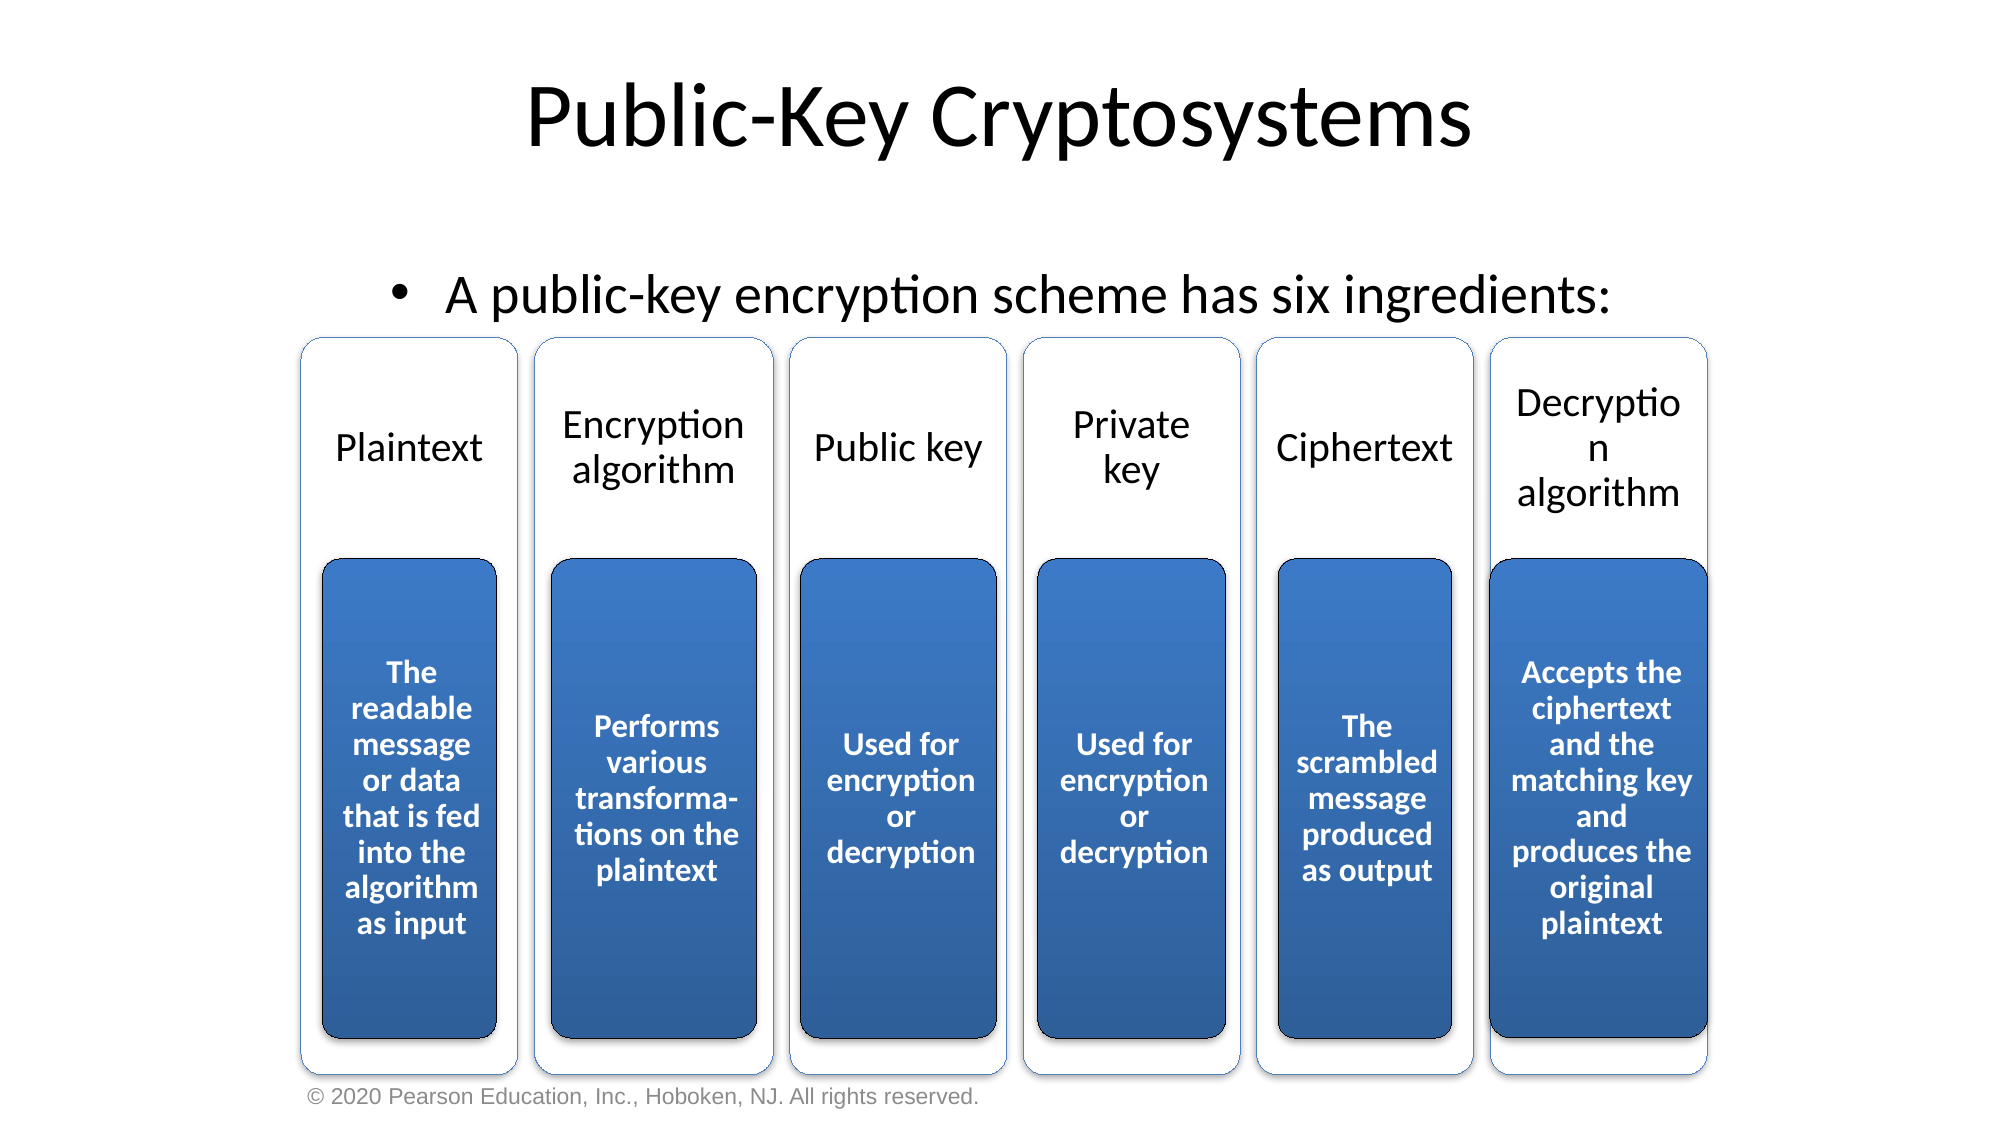

# Public-Key Cryptosystems
A public-key encryption scheme has six ingredients:
Plaintext
The readable message or data that is fed into the algorithm as input
Encryption algorithm
Performs various transforma-tions on the plaintext
Public key
Used for encryption or decryption
Private key
Used for encryption or decryption
Ciphertext
The scrambled message produced as output
Decryption algorithm
Accepts the ciphertext and the matching key and produces the original plaintext
© 2020 Pearson Education, Inc., Hoboken, NJ. All rights reserved.